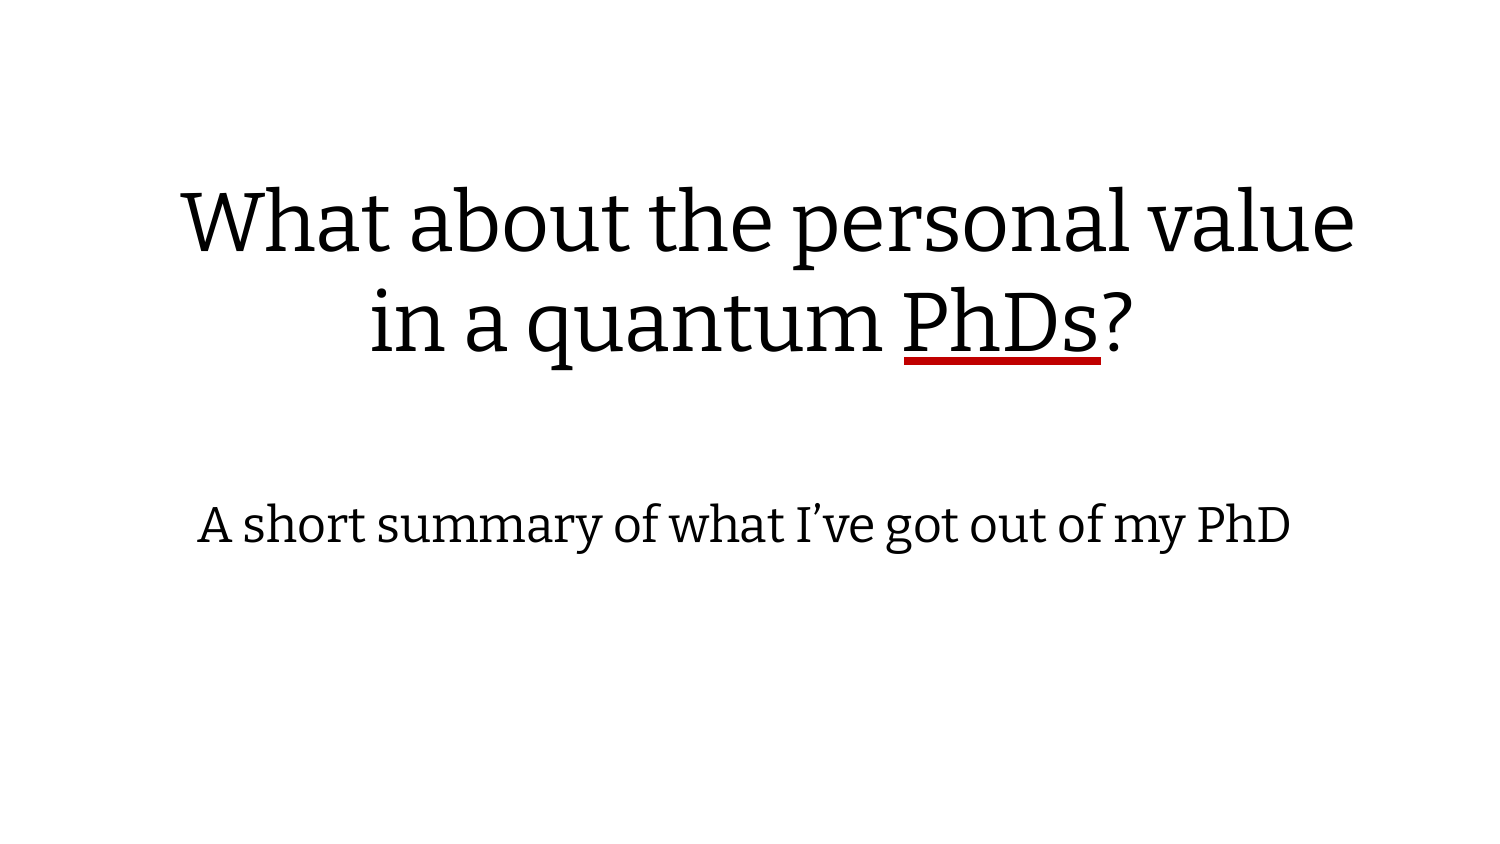

What about the personal value in a quantum PhDs?
A short summary of what I’ve got out of my PhD